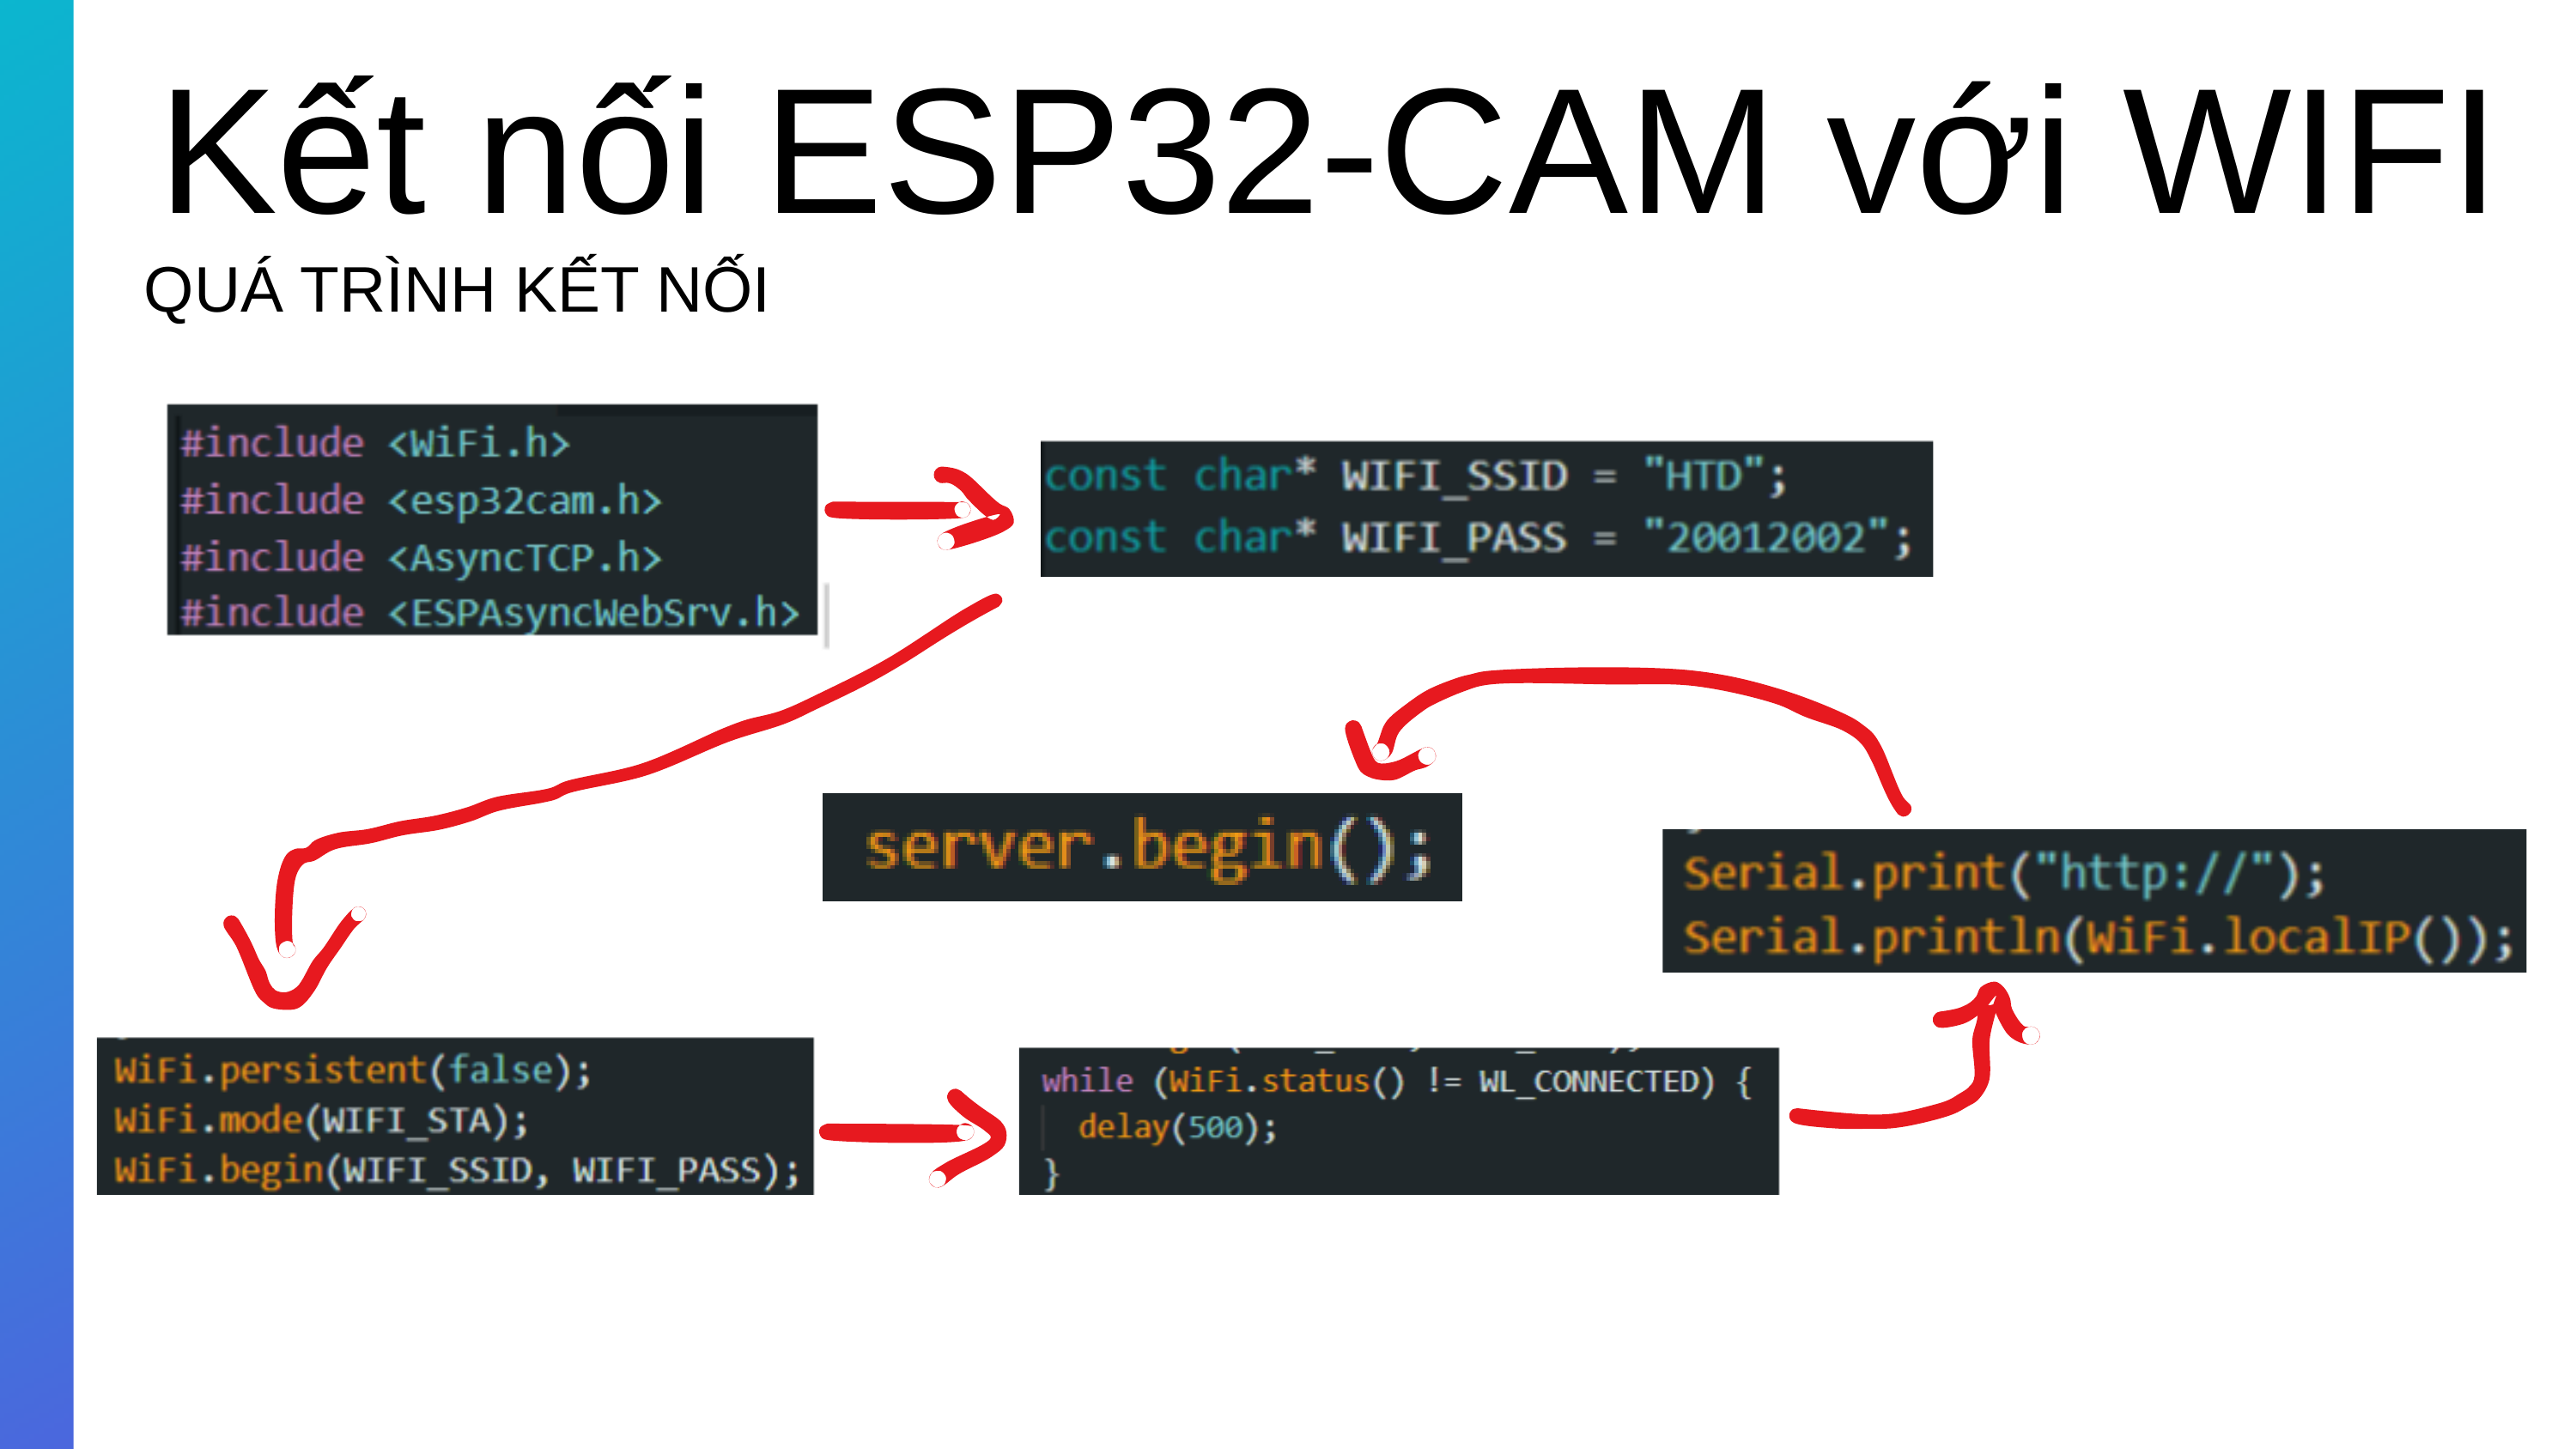

Kết nối ESP32-CAM với WIFI
QUÁ TRÌNH KẾT NỐI